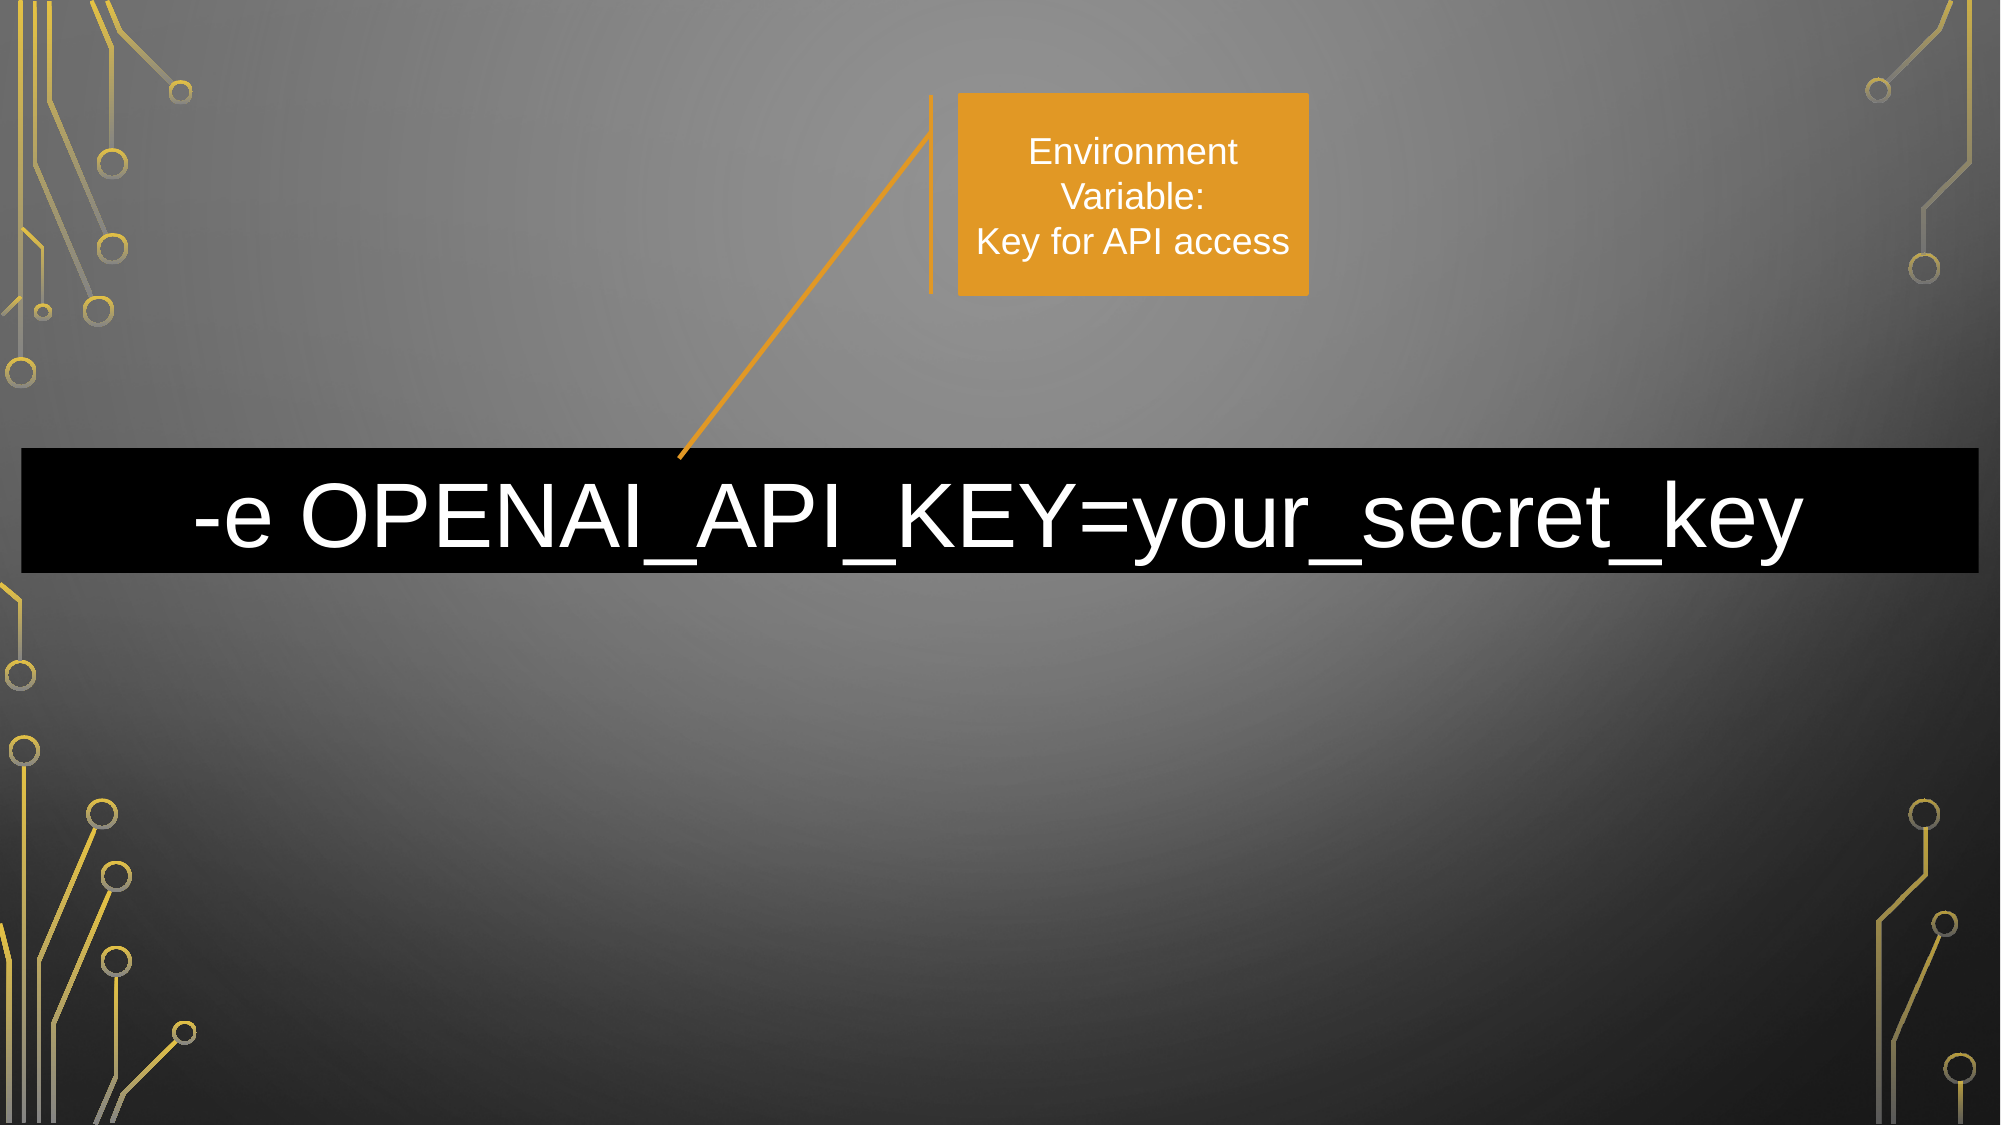

Environment Variable:
Key for API access
-e OPENAI_API_KEY=your_secret_key